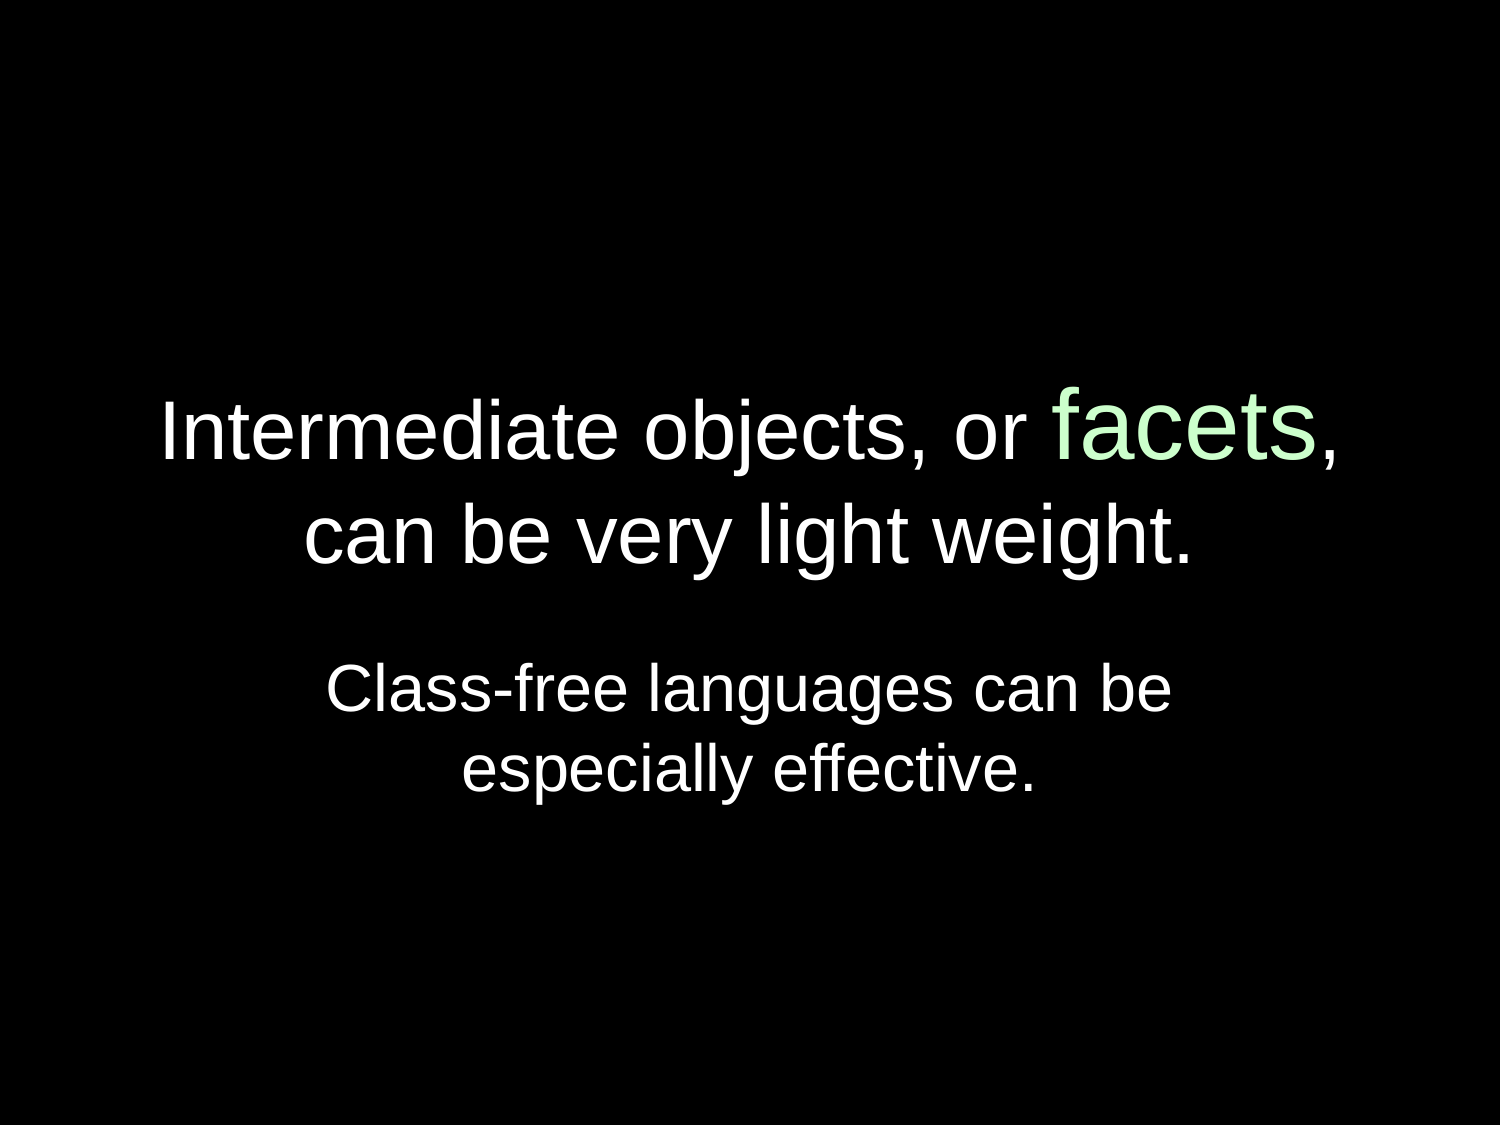

# Intermediate objects, or facets, can be very light weight.
Class-free languages can be especially effective.